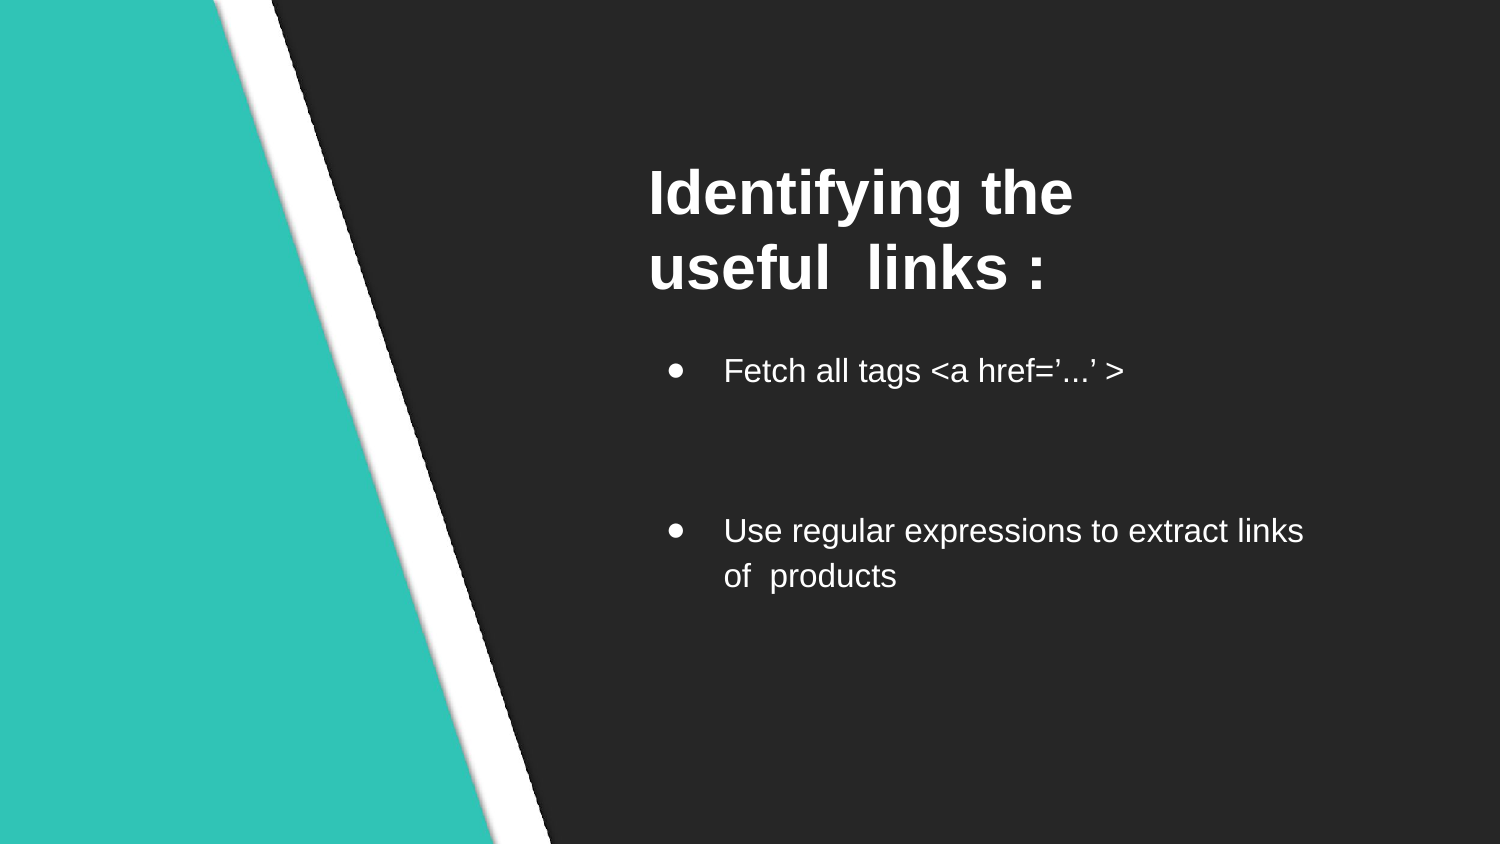

# Identifying the useful  links :
Fetch all tags <a href=’...’ >
Use regular expressions to extract links of  products